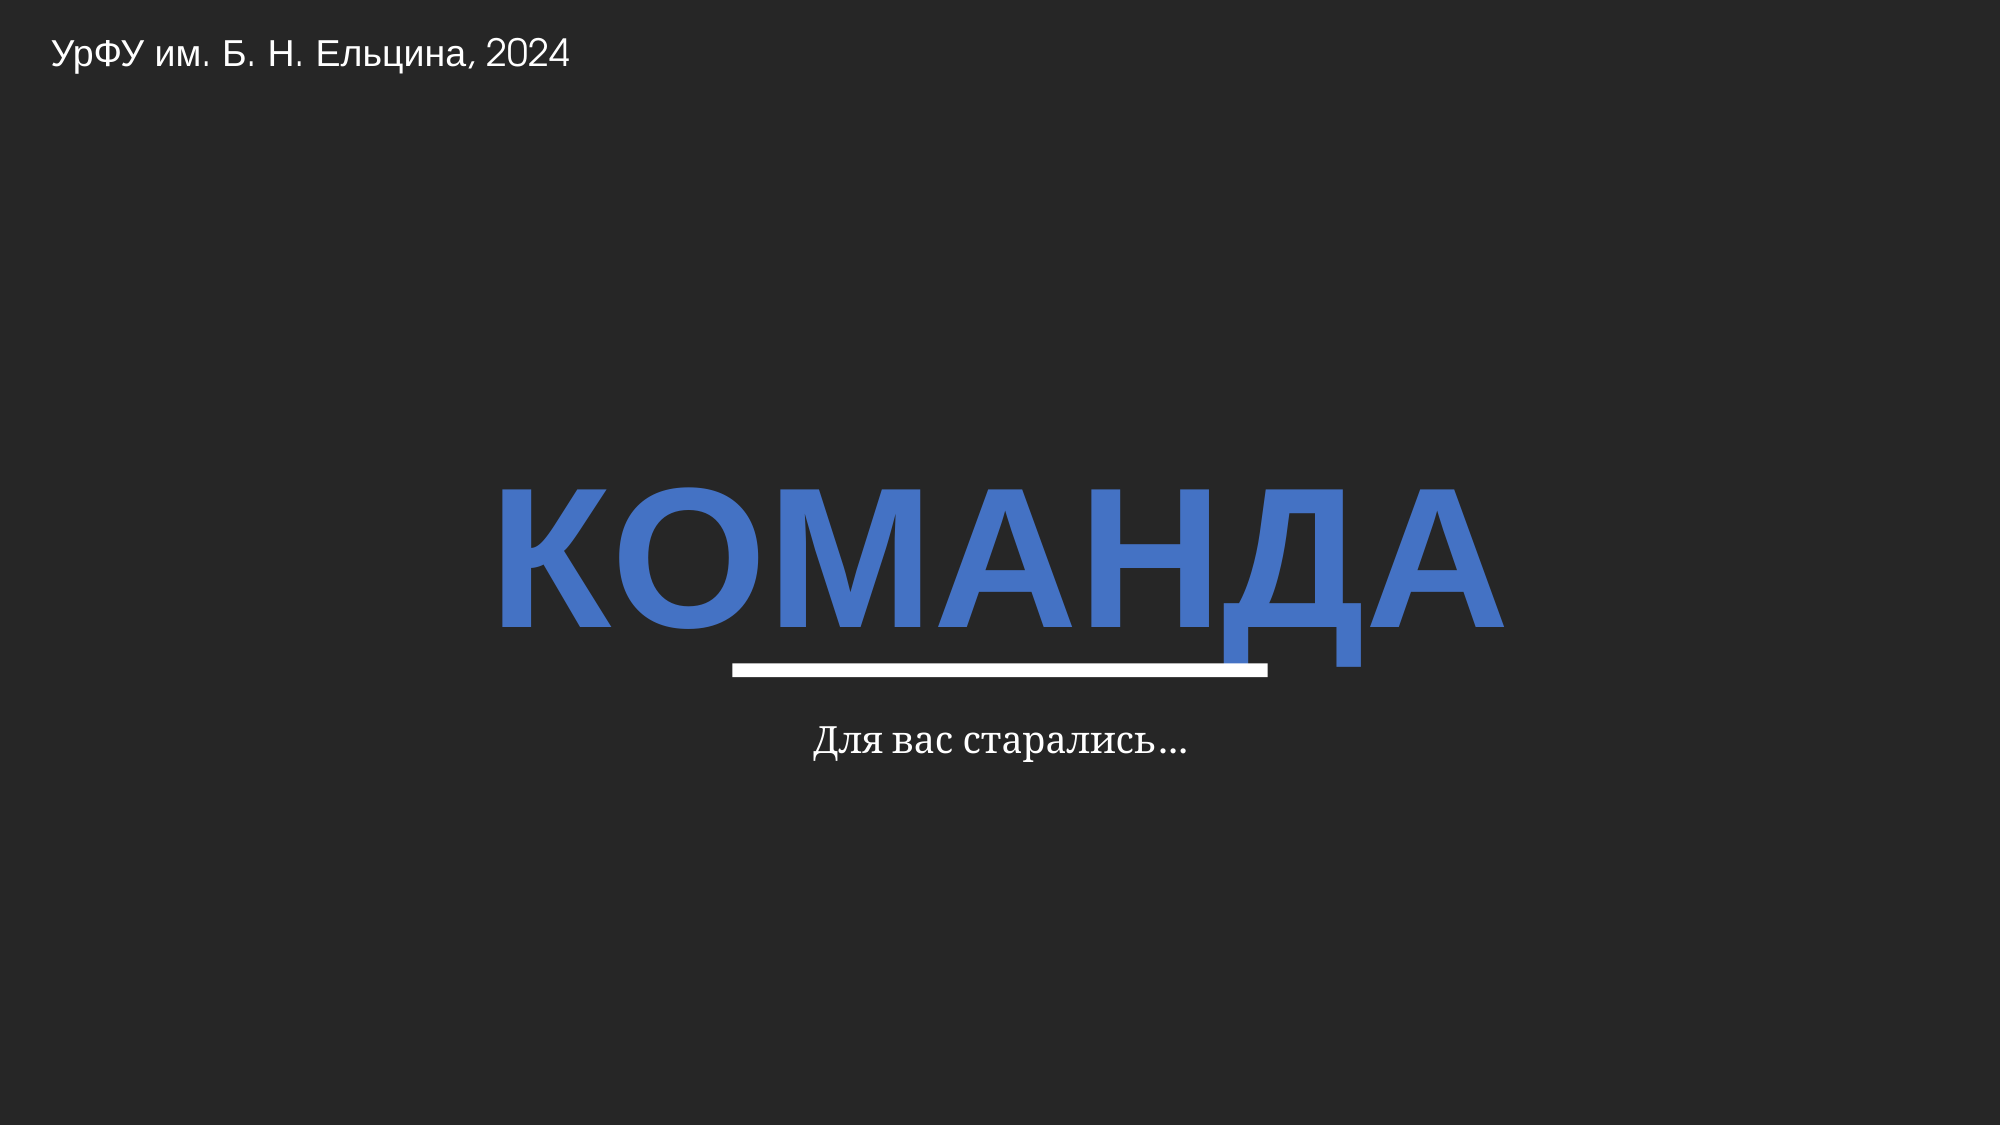

УрФУ им. Б. Н. Ельцина, 2024
КОМАНДА

Для вас старались…